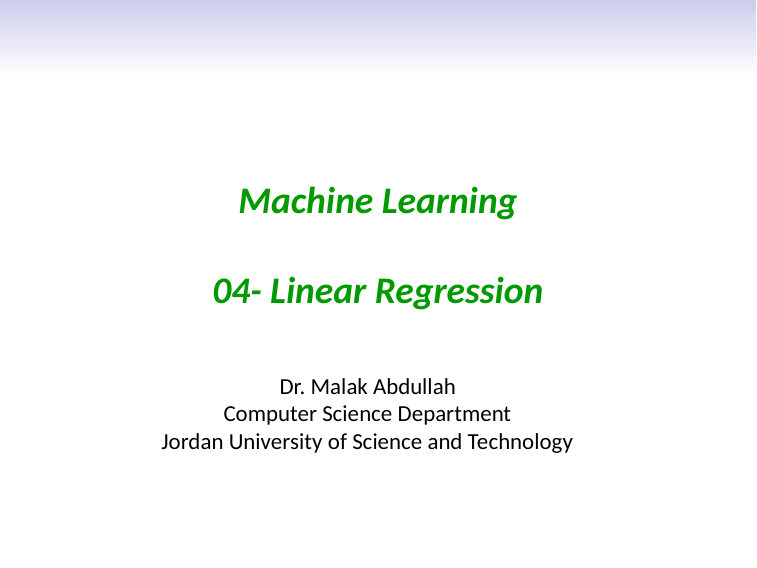

# Machine Learning 04- Linear Regression
Dr. Malak Abdullah
Computer Science Department
Jordan University of Science and Technology